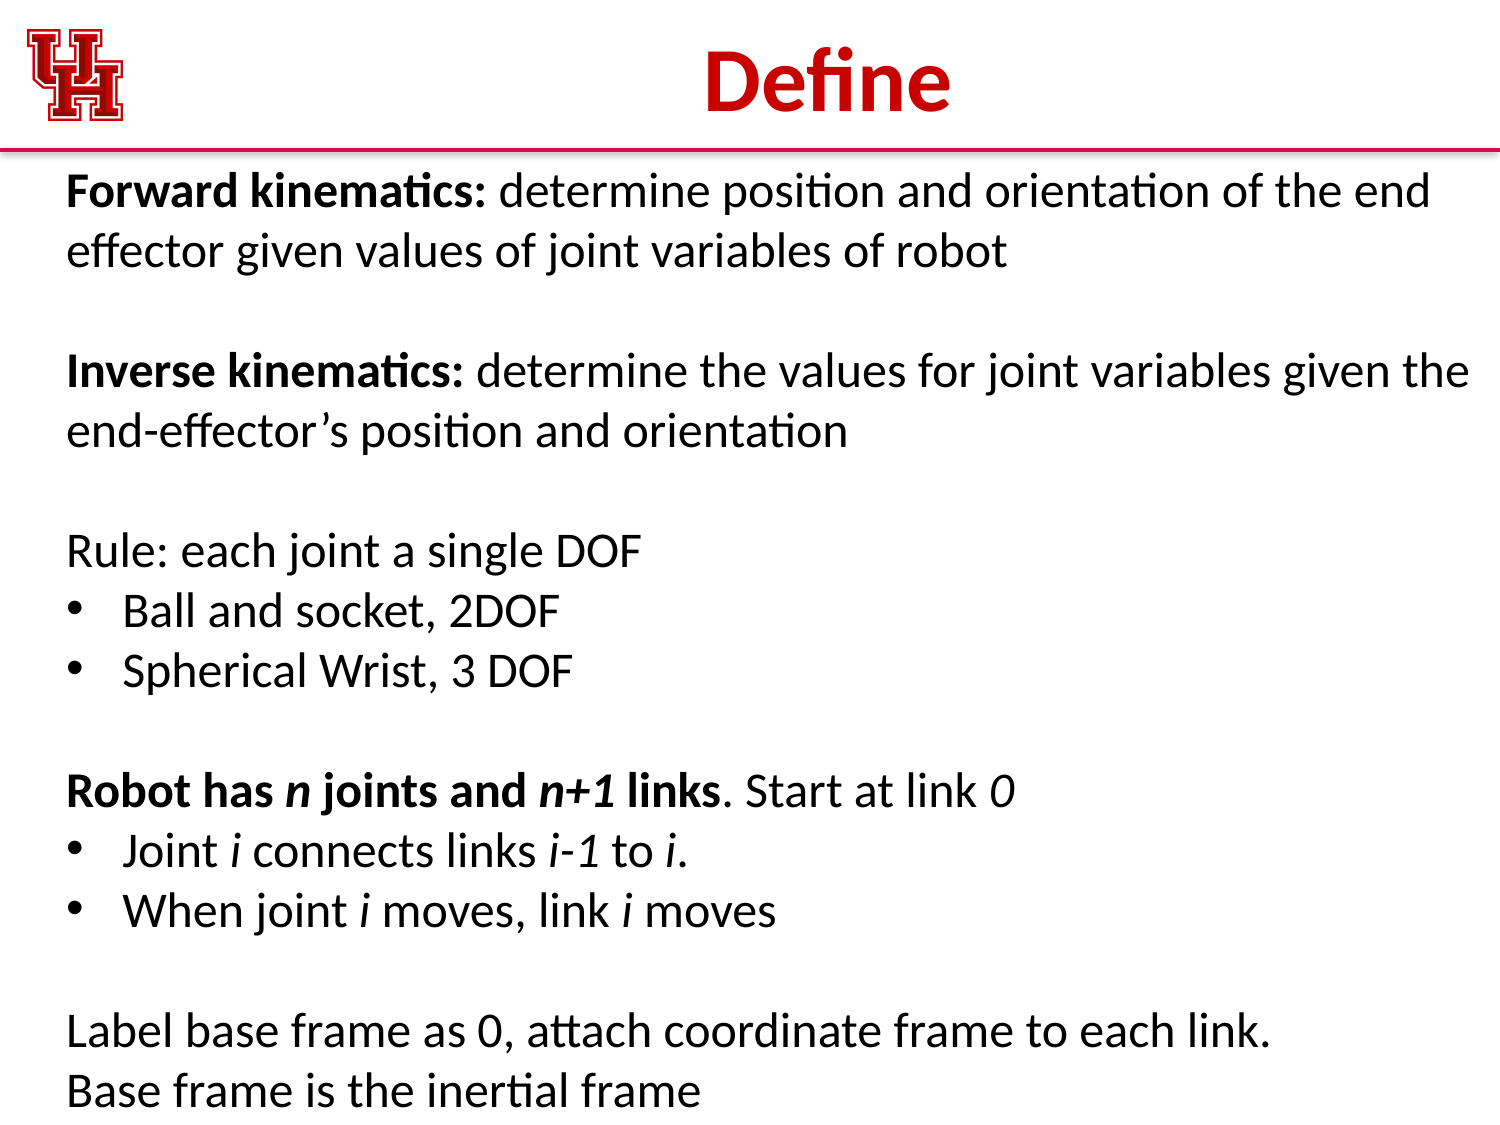

# Define
Forward kinematics: determine position and orientation of the end effector given values of joint variables of robot

Inverse kinematics: determine the values for joint variables given the end-effector’s position and orientation

Rule: each joint a single DOF
Ball and socket, 2DOF
Spherical Wrist, 3 DOF

Robot has n joints and n+1 links. Start at link 0
Joint i connects links i-1 to i.
When joint i moves, link i moves

Label base frame as 0, attach coordinate frame to each link.
Base frame is the inertial frame